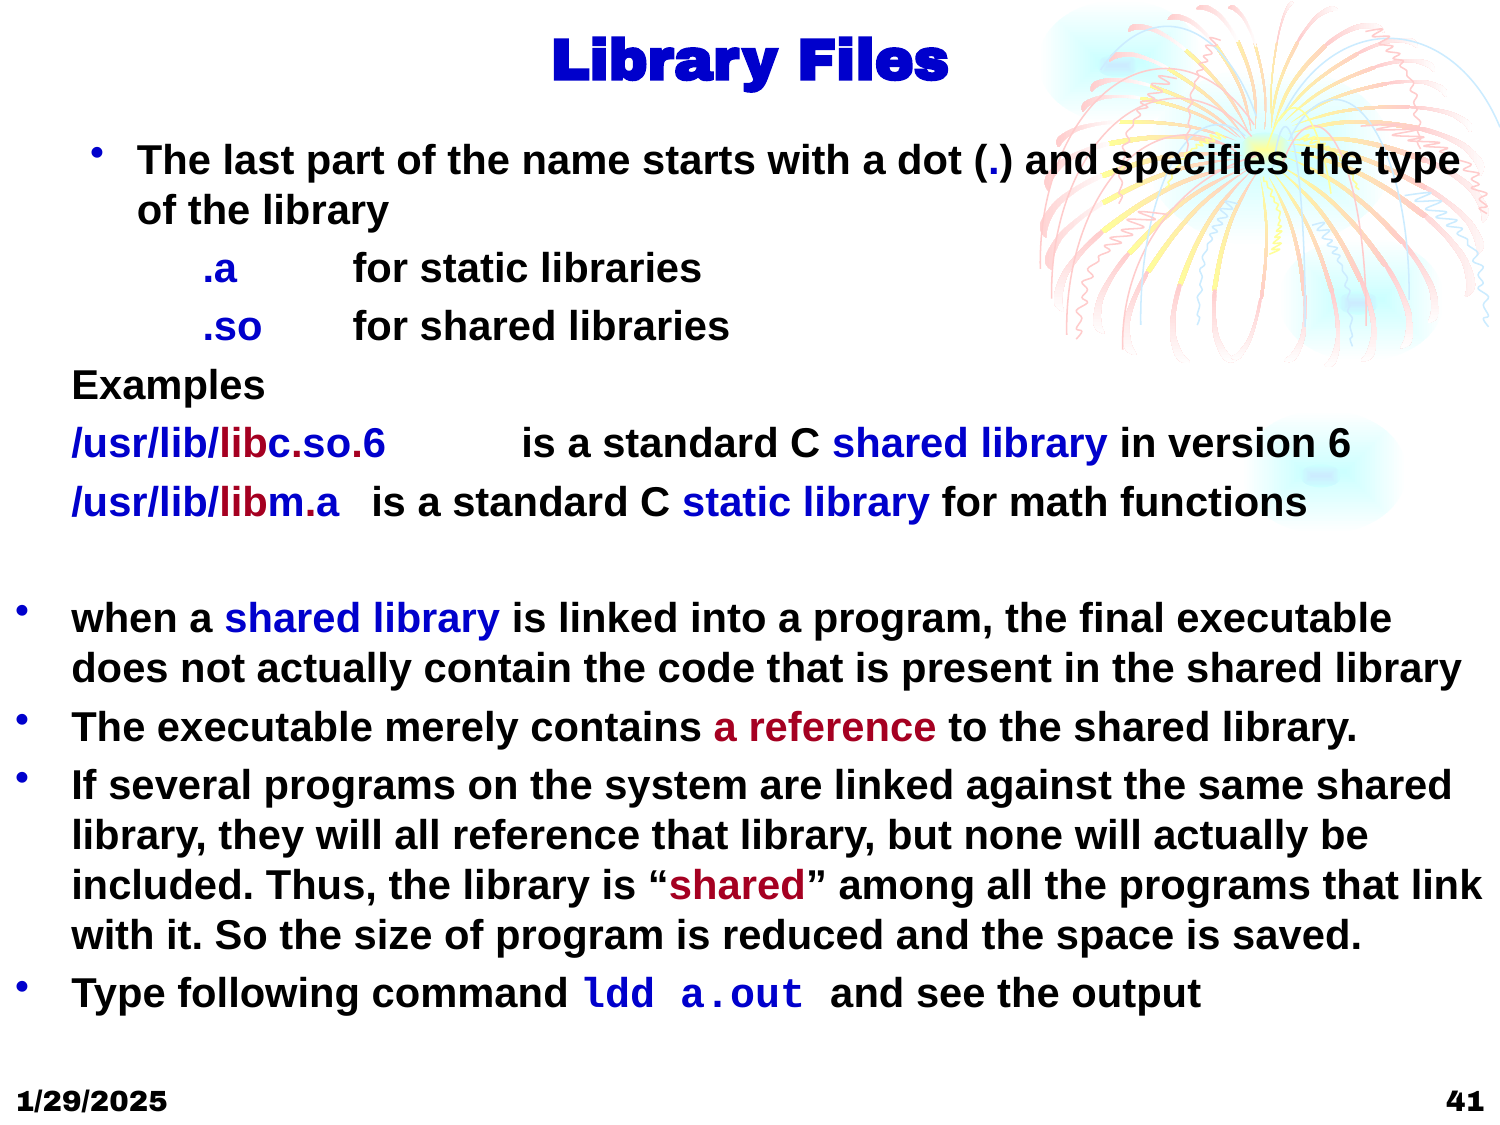

# Library Files
The last part of the name starts with a dot (.) and specifies the type of the library
	.a 	for static libraries
	.so 	for shared libraries
	Examples
	/usr/lib/libc.so.6 	is a standard C shared library in version 6
	/usr/lib/libm.a	is a standard C static library for math functions

when a shared library is linked into a program, the final executable does not actually contain the code that is present in the shared library
The executable merely contains a reference to the shared library.
If several programs on the system are linked against the same shared library, they will all reference that library, but none will actually be included. Thus, the library is “shared” among all the programs that link with it. So the size of program is reduced and the space is saved.
Type following command ldd a.out and see the output
1/29/2025
41